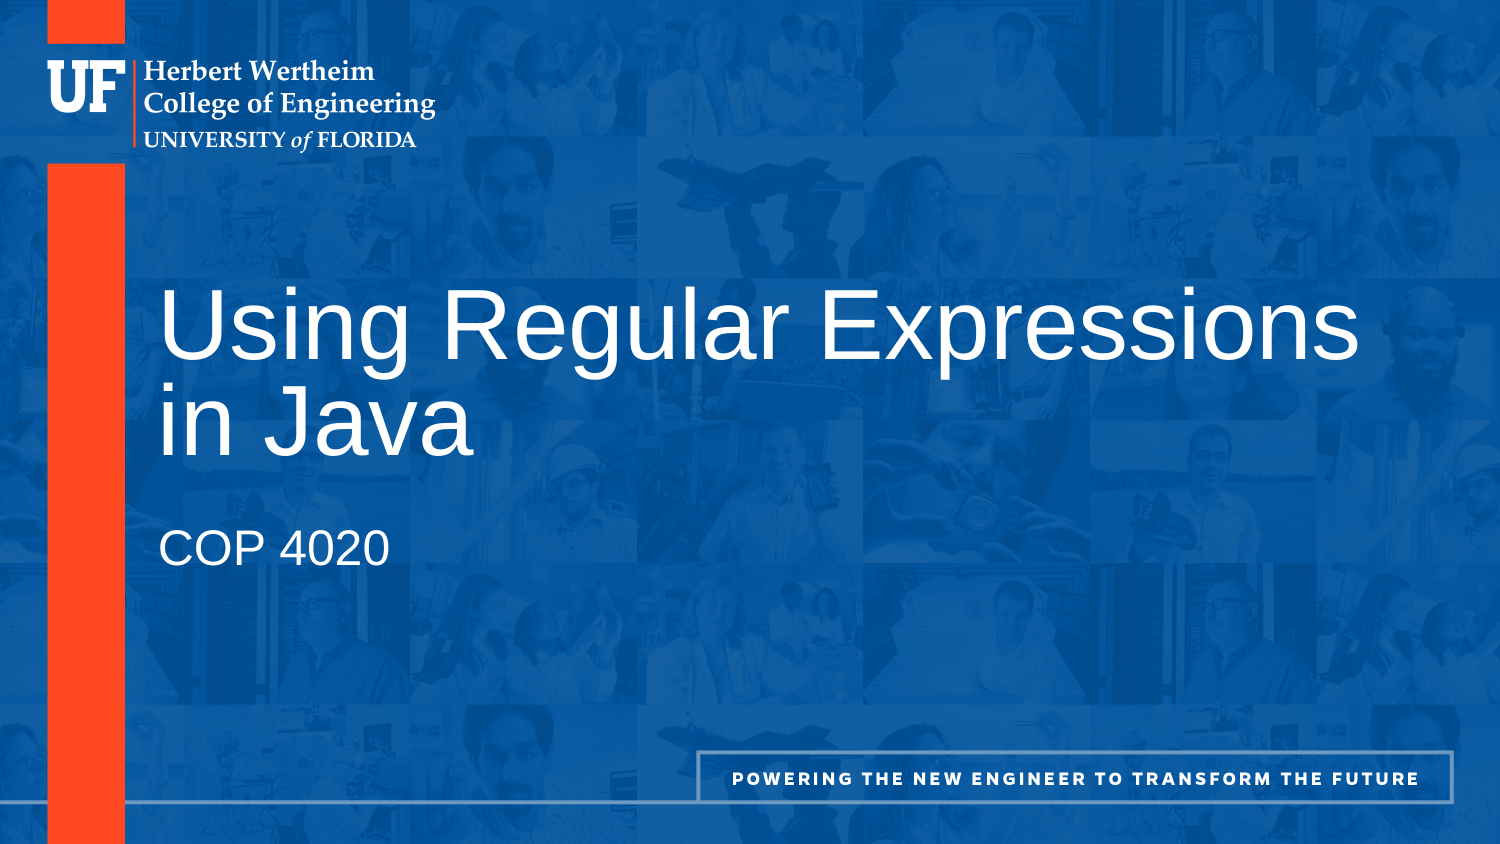

# Using Regular Expressions in Java
COP 4020